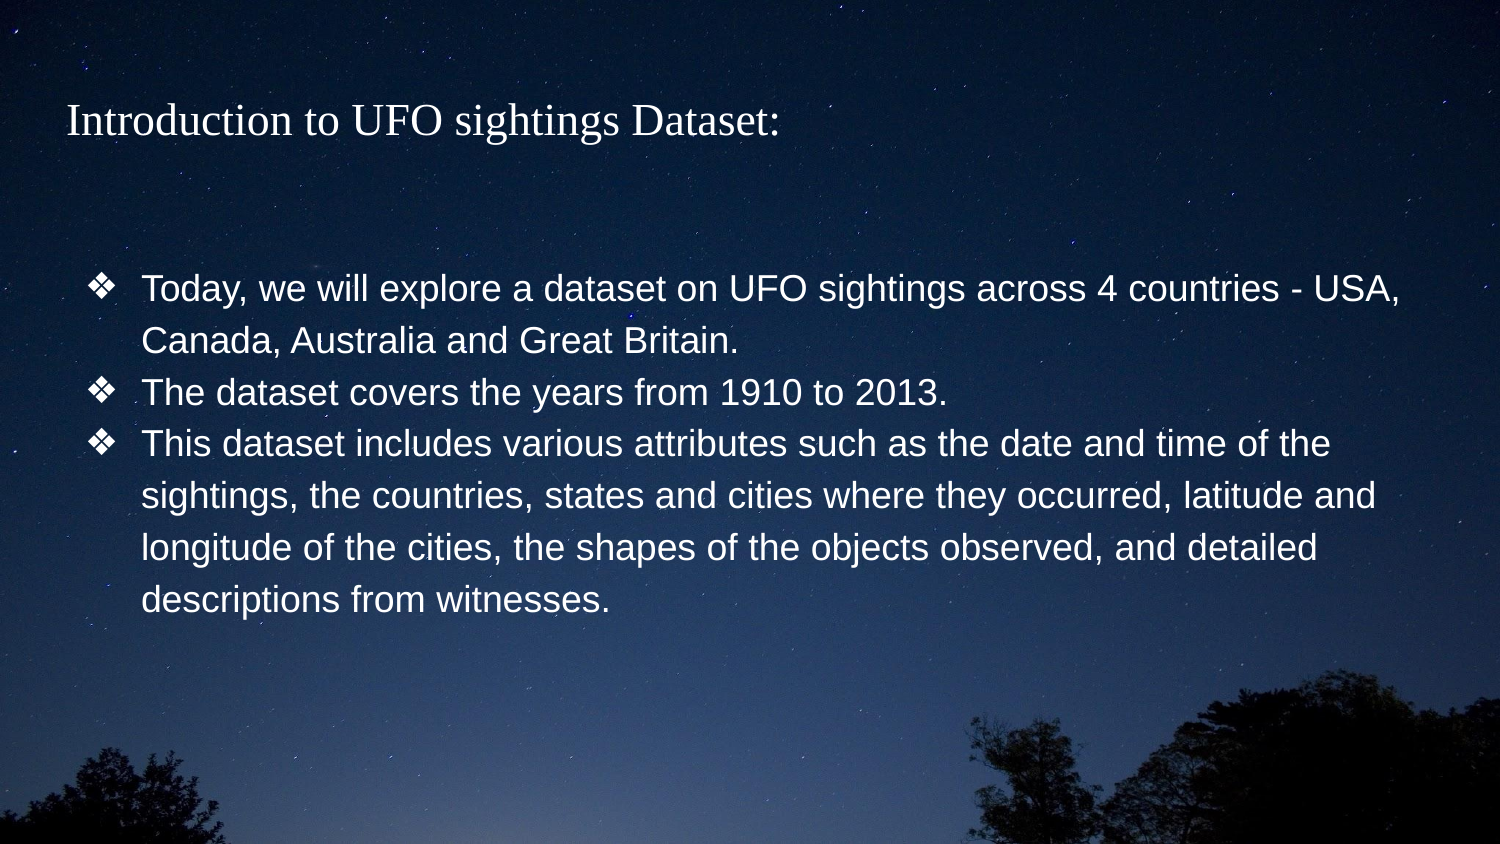

Introduction to UFO sightings Dataset:

Today, we will explore a dataset on UFO sightings across 4 countries - USA, Canada, Australia and Great Britain.
The dataset covers the years from 1910 to 2013.
This dataset includes various attributes such as the date and time of the sightings, the countries, states and cities where they occurred, latitude and longitude of the cities, the shapes of the objects observed, and detailed descriptions from witnesses.